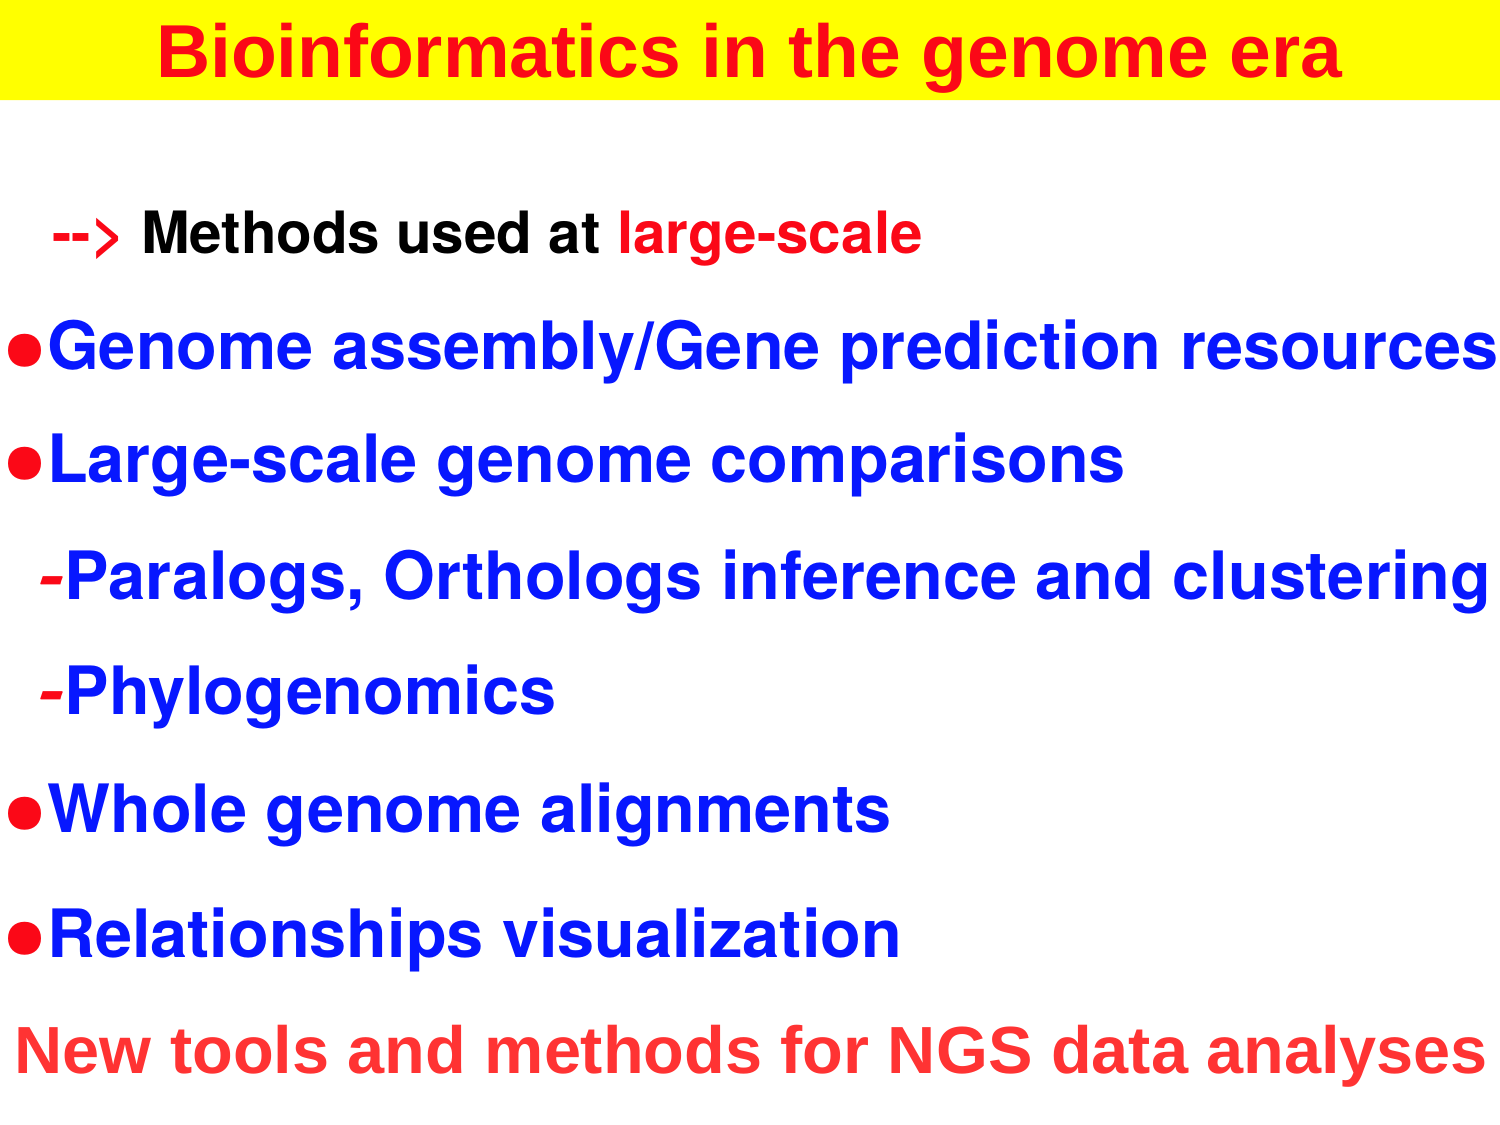

Bioinformatics in the genome era
--> Methods used at large-scale
•Genome assembly/Gene prediction resources
•Large-scale genome comparisons
  -Paralogs, Orthologs inference and clustering
  -Phylogenomics
•Whole genome alignments
•Relationships visualization
New tools and methods for NGS data analyses